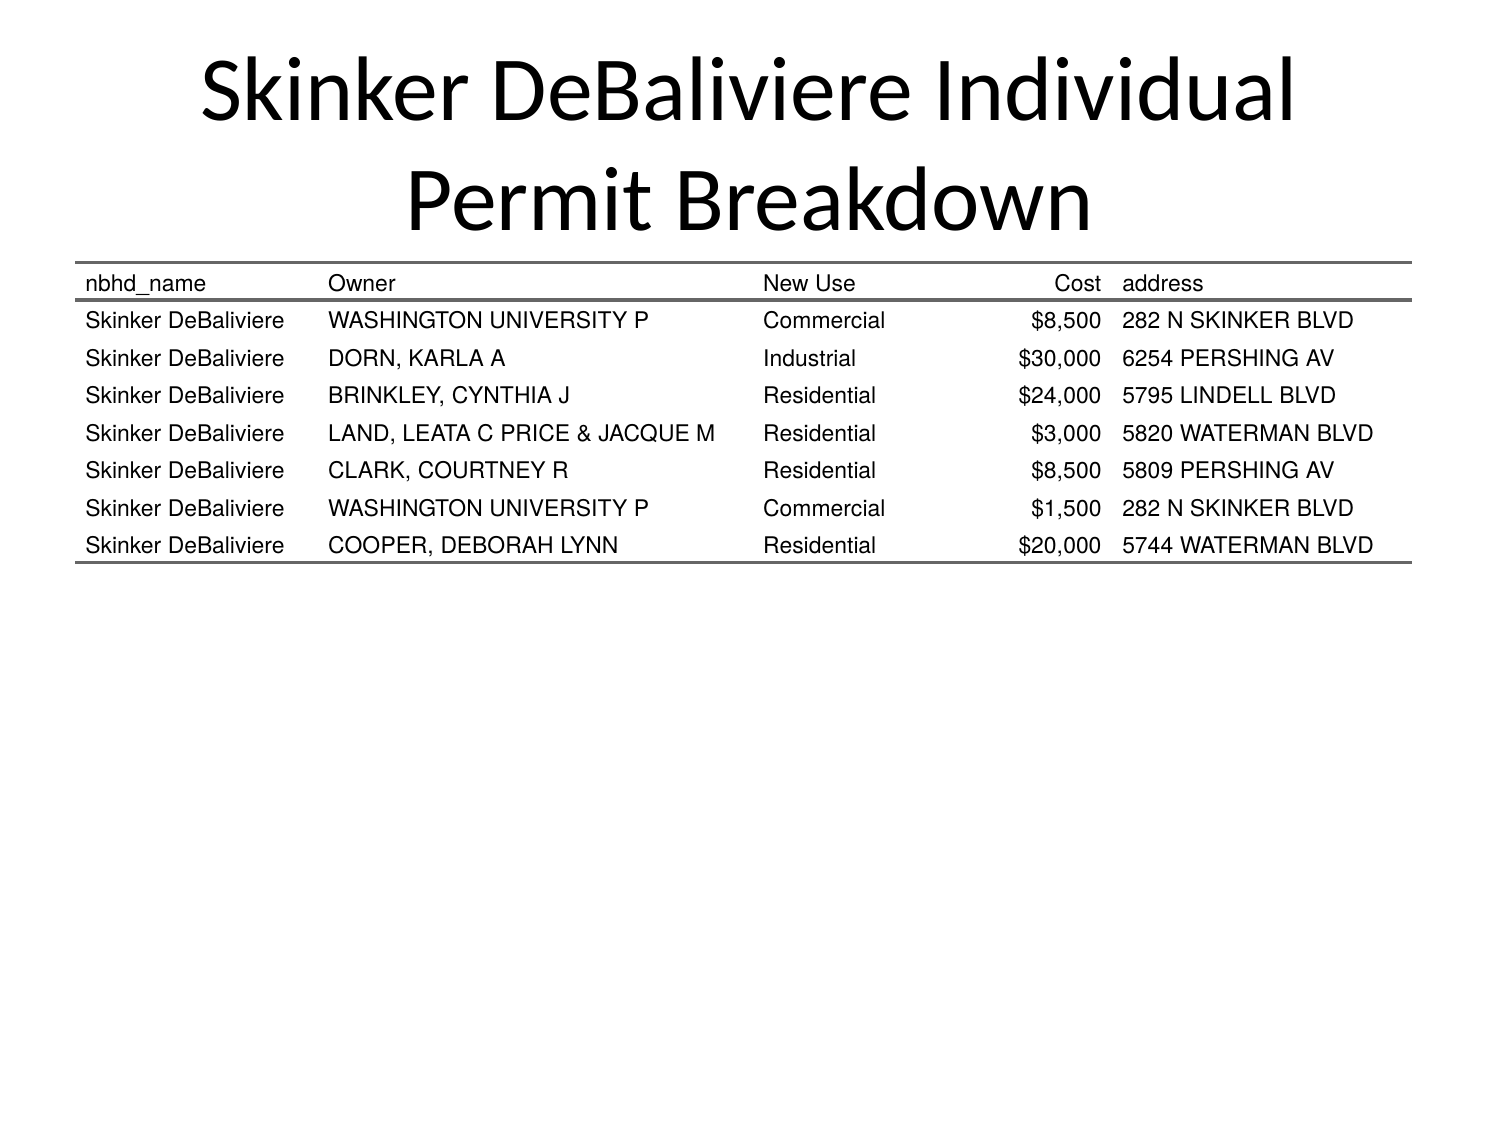

# Skinker DeBaliviere Individual Permit Breakdown
| nbhd\_name | Owner | New Use | Cost | address |
| --- | --- | --- | --- | --- |
| Skinker DeBaliviere | WASHINGTON UNIVERSITY P | Commercial | $8,500 | 282 N SKINKER BLVD |
| Skinker DeBaliviere | DORN, KARLA A | Industrial | $30,000 | 6254 PERSHING AV |
| Skinker DeBaliviere | BRINKLEY, CYNTHIA J | Residential | $24,000 | 5795 LINDELL BLVD |
| Skinker DeBaliviere | LAND, LEATA C PRICE & JACQUE M | Residential | $3,000 | 5820 WATERMAN BLVD |
| Skinker DeBaliviere | CLARK, COURTNEY R | Residential | $8,500 | 5809 PERSHING AV |
| Skinker DeBaliviere | WASHINGTON UNIVERSITY P | Commercial | $1,500 | 282 N SKINKER BLVD |
| Skinker DeBaliviere | COOPER, DEBORAH LYNN | Residential | $20,000 | 5744 WATERMAN BLVD |